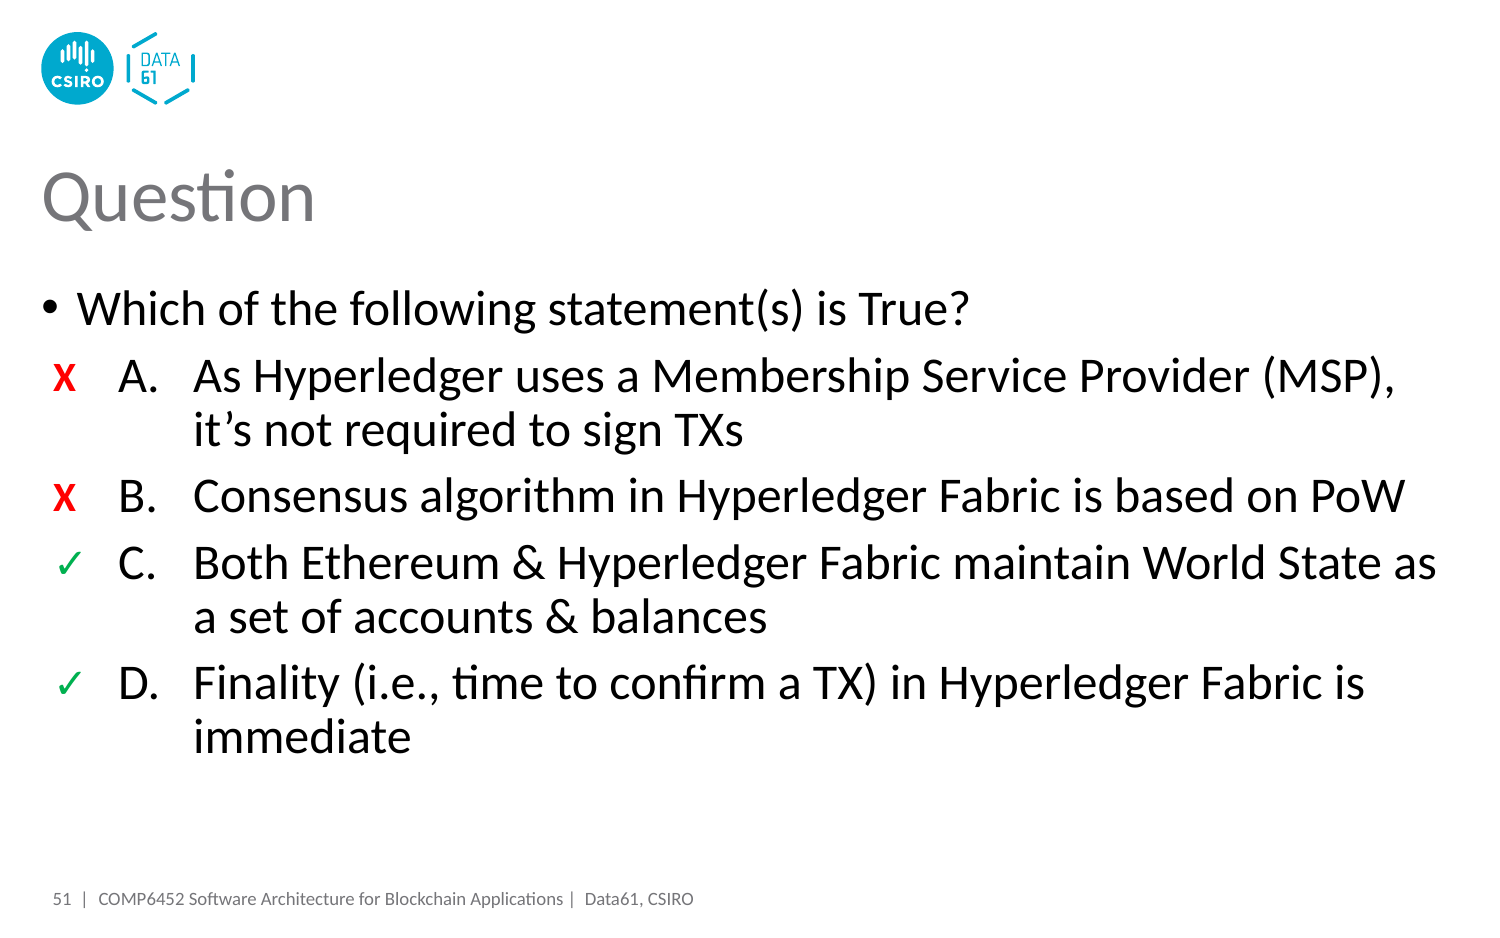

# Question
Which of the following statement(s) is True?
As Hyperledger uses a Membership Service Provider (MSP), it’s not required to sign TXs
Consensus algorithm in Hyperledger Fabric is based on PoW
Both Ethereum & Hyperledger Fabric maintain World State as a set of accounts & balances
Finality (i.e., time to confirm a TX) in Hyperledger Fabric is immediate
X
X
✓
✓
51  |
COMP6452 Software Architecture for Blockchain Applications |  Data61, CSIRO